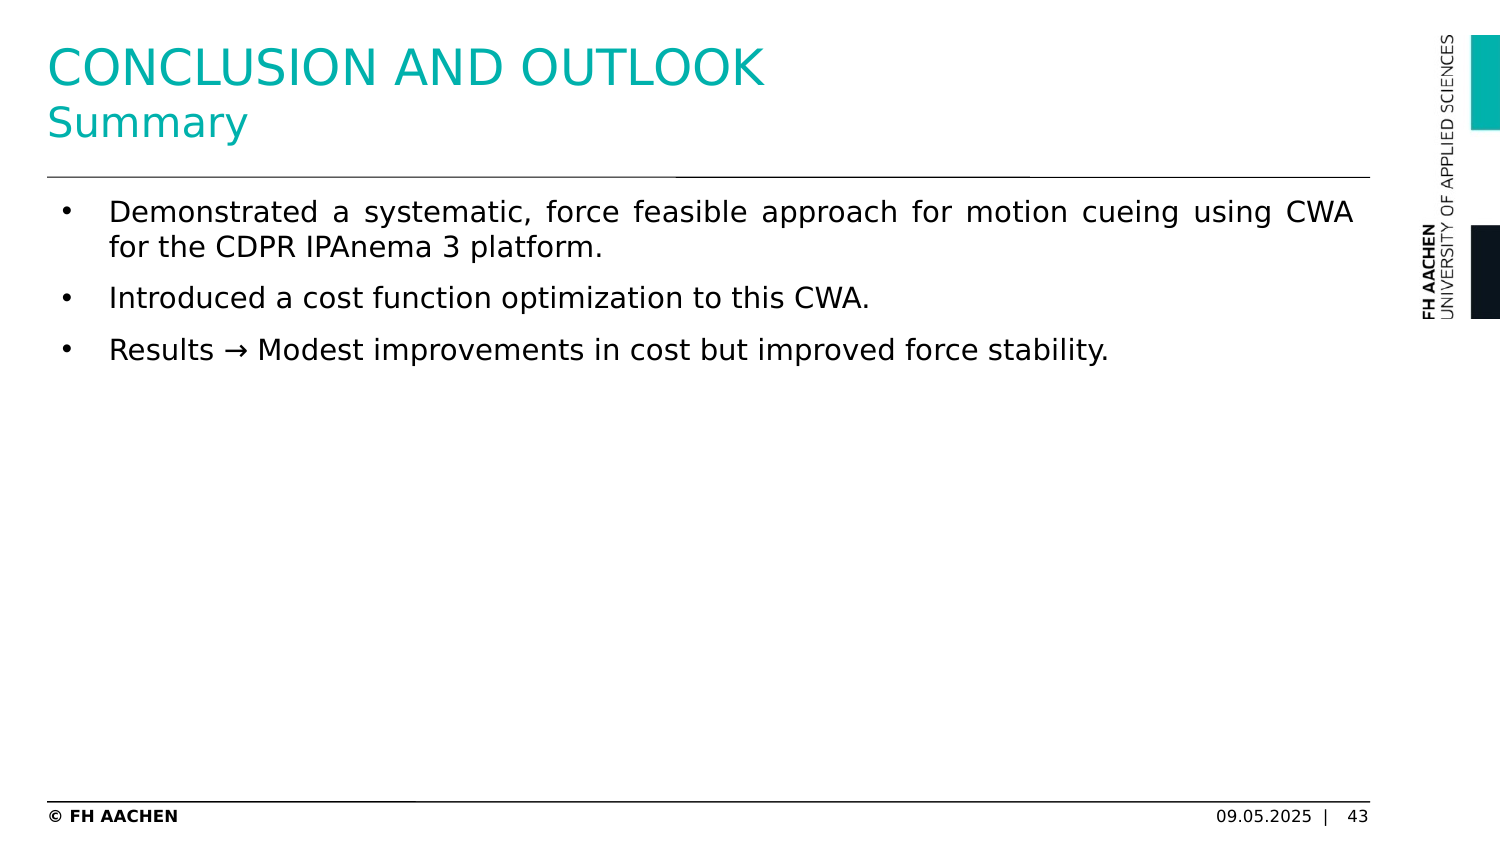

# CONCLUSION AND OUTLOOK Summary
Demonstrated a systematic, force feasible approach for motion cueing using CWA for the CDPR IPAnema 3 platform.
Introduced a cost function optimization to this CWA.
Results → Modest improvements in cost but improved force stability.
© FH AACHEN
09.05.2025  |
43